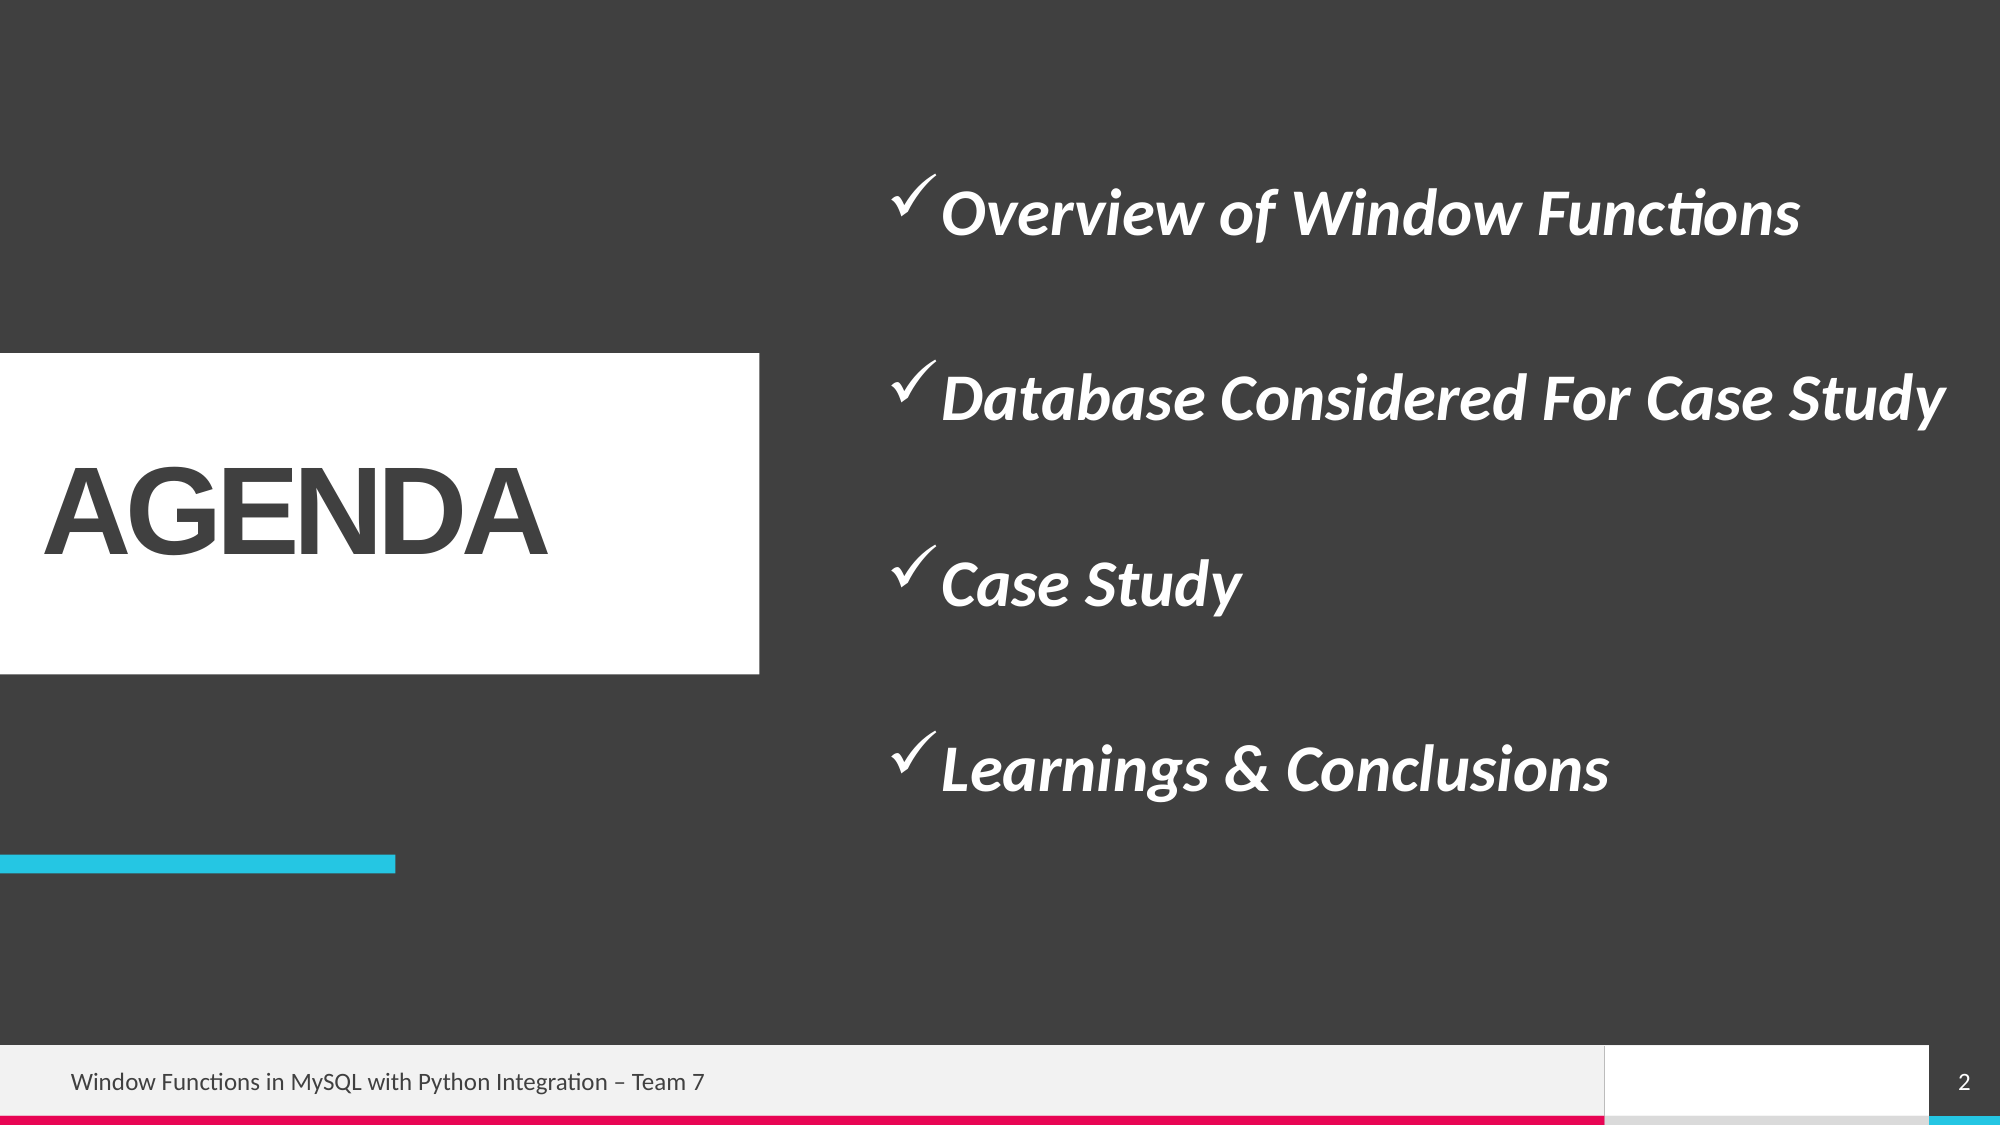

Overview of Window Functions

Database Considered For Case Study

Case Study

Learnings & Conclusions
# AGENDA
2
Window Functions in MySQL with Python Integration – Team 7